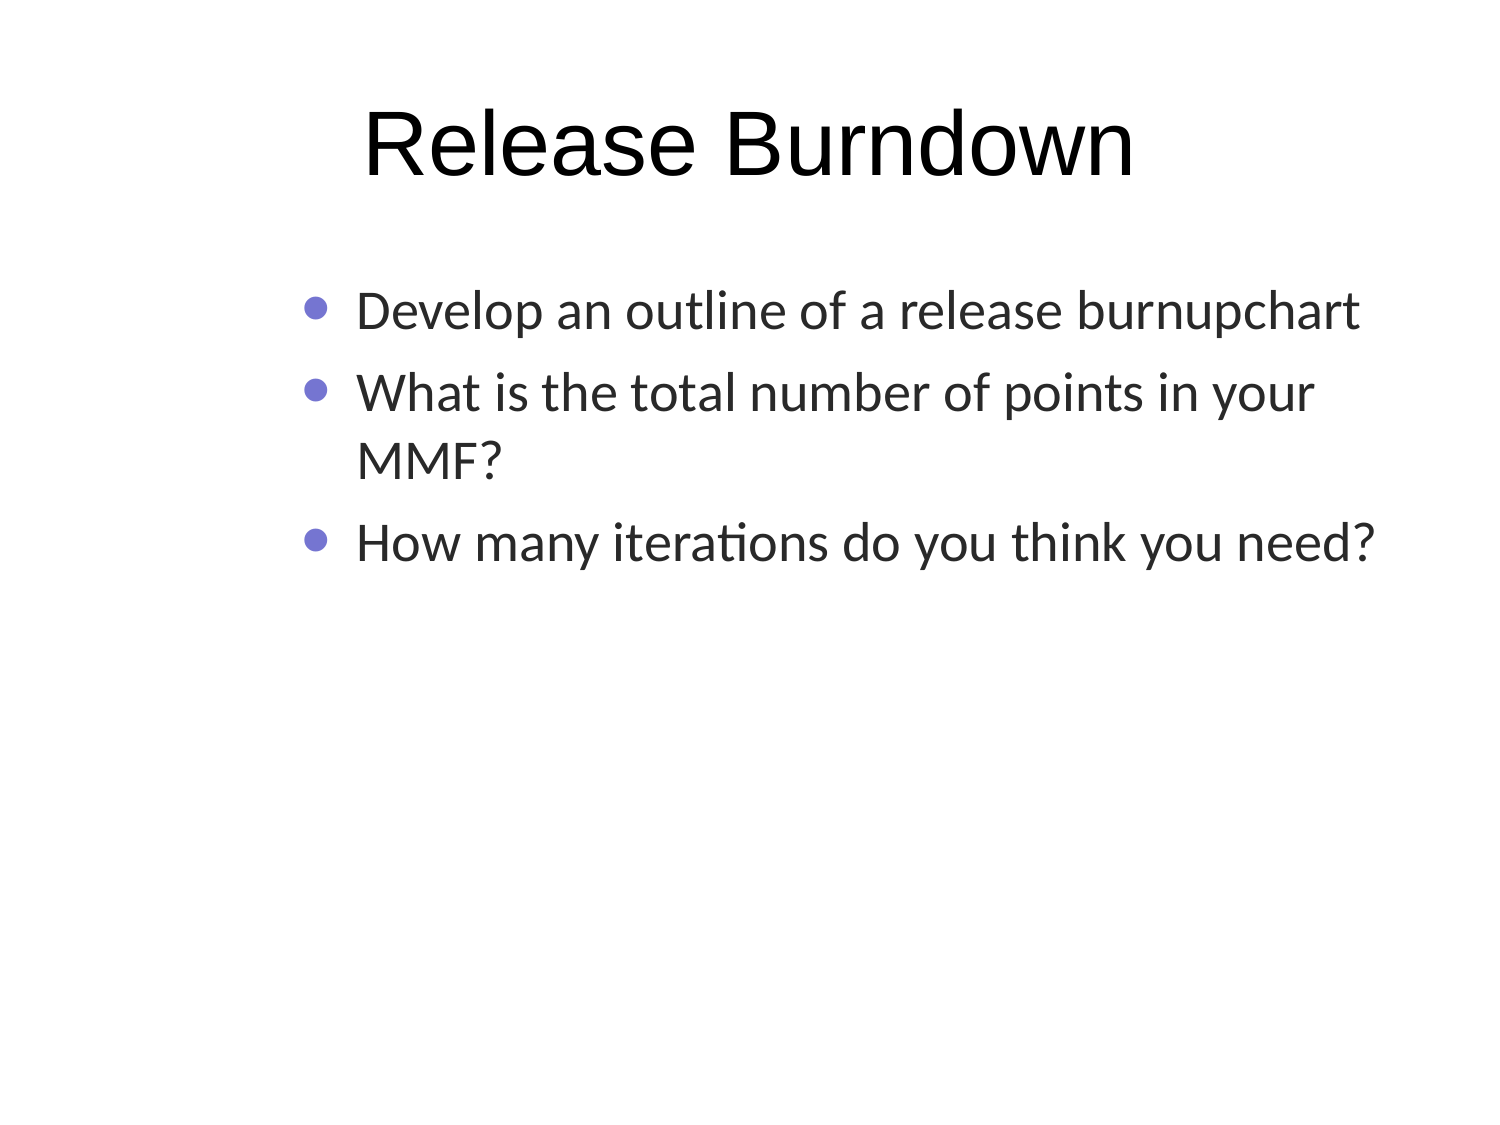

# Release Burndown

Develop an outline of a release burnupchart
What is the total number of points in your MMF?
How many iterations do you think you need?